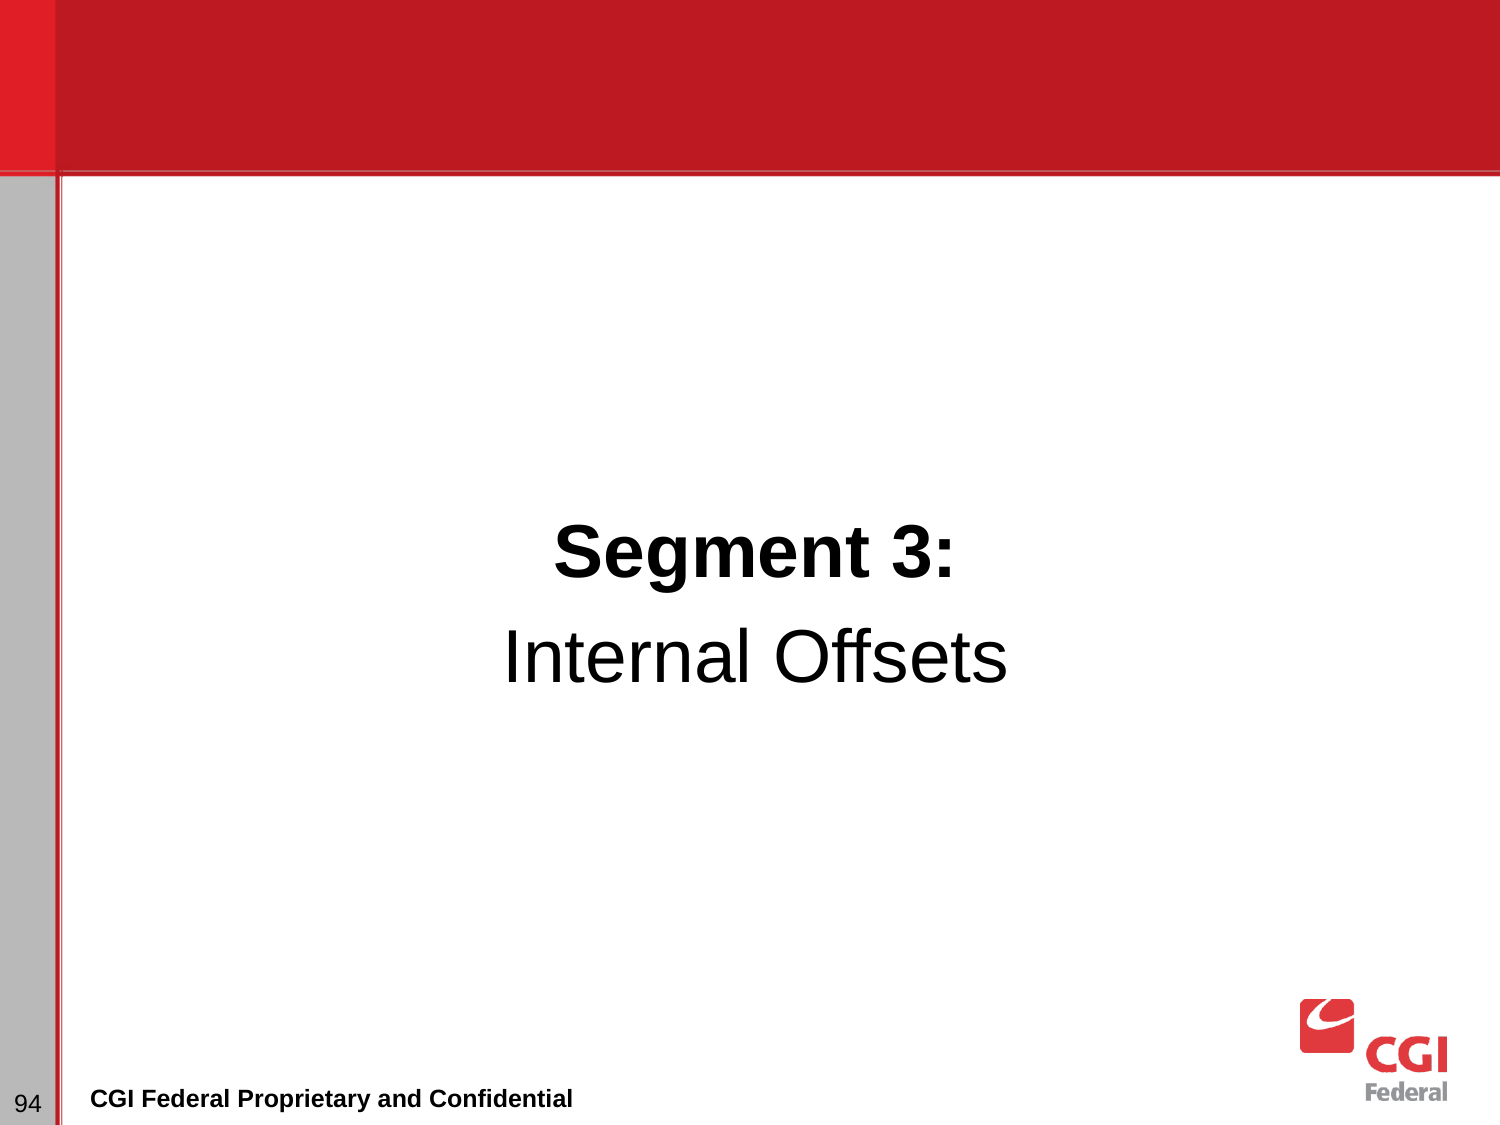

Segment 3:
Internal Offsets
# Dunning
94
CGI Federal Proprietary and Confidential